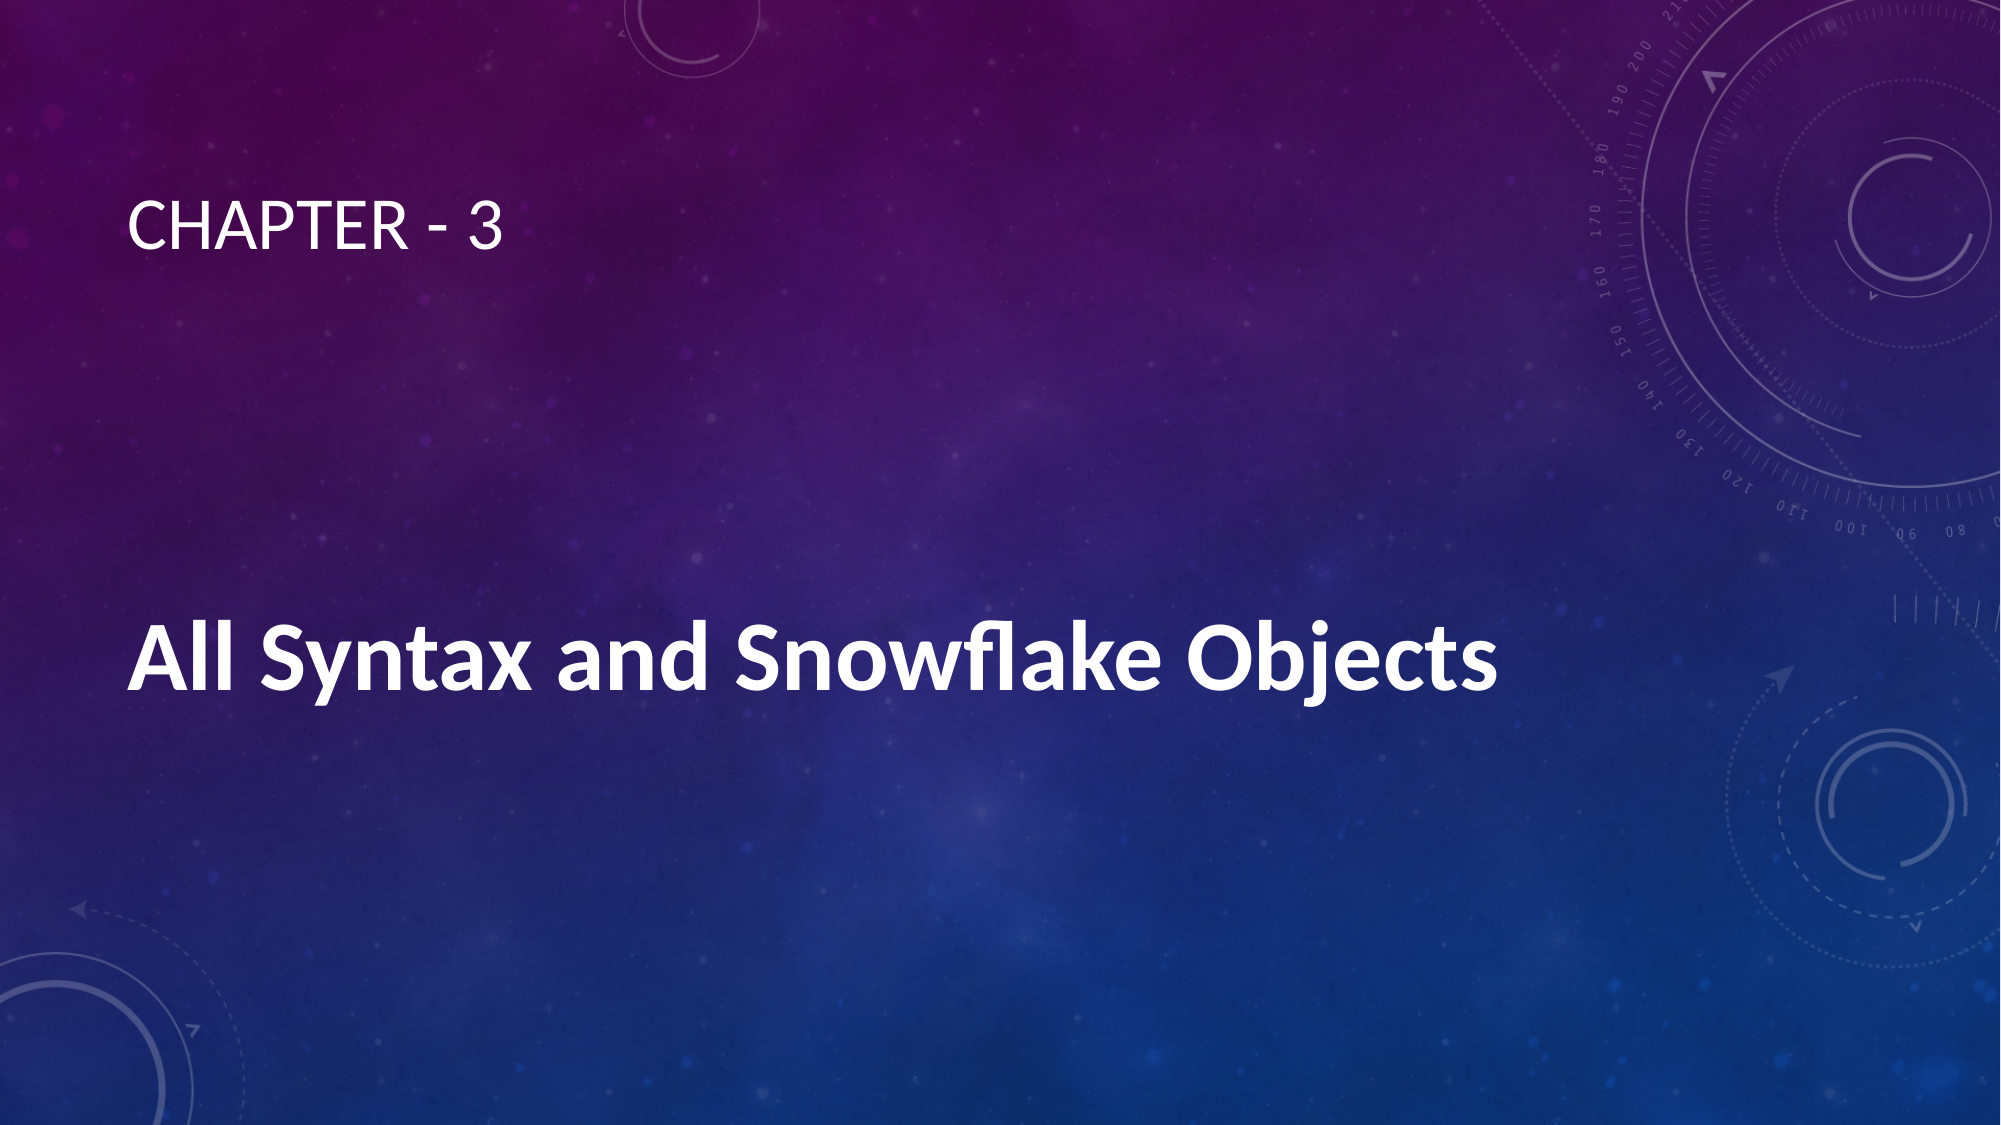

# Chapter - 3
All Syntax and Snowflake Objects